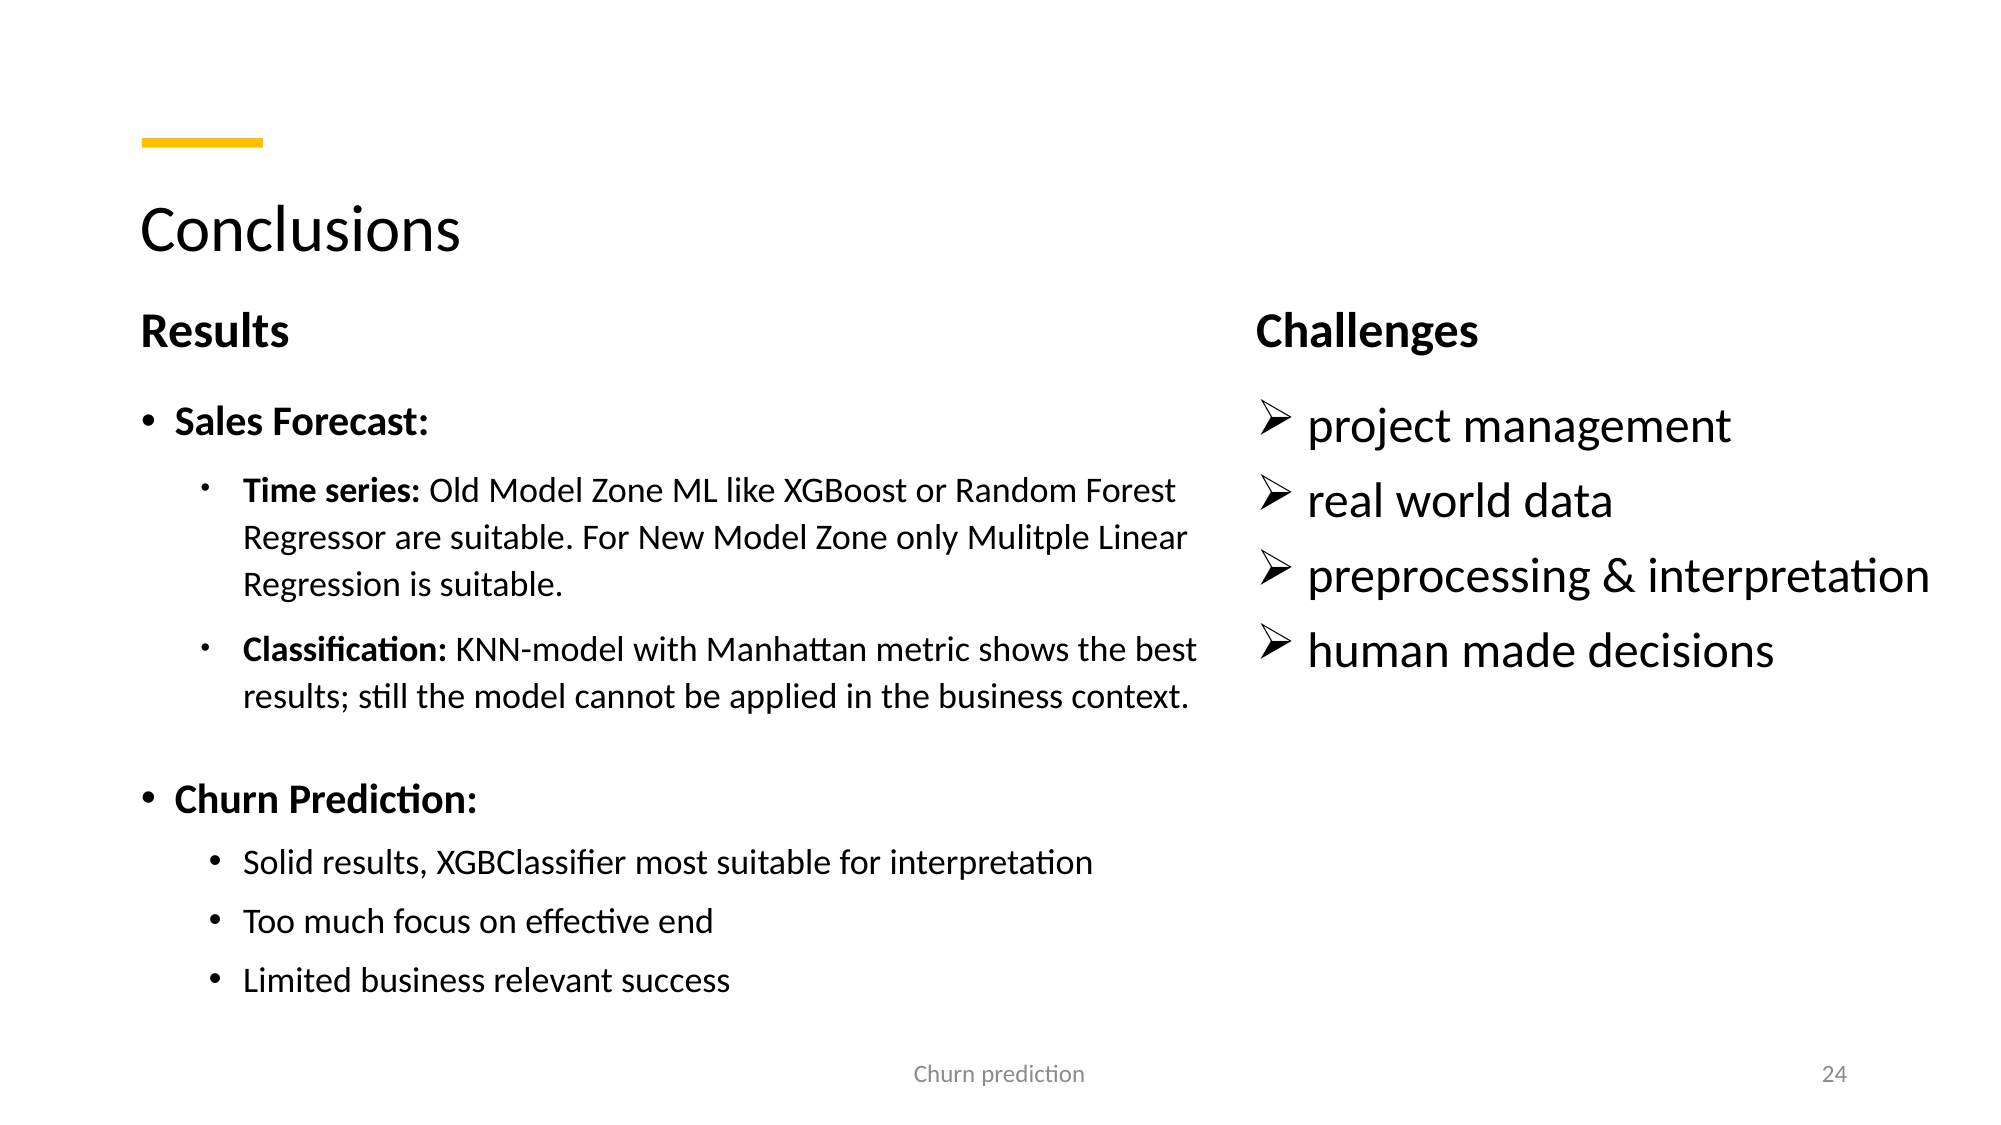

# Conclusions
Results
Challenges
Sales Forecast:
Time series: Old Model Zone ML like XGBoost or Random Forest Regressor are suitable. For New Model Zone only Mulitple Linear Regression is suitable.
Classification: KNN-model with Manhattan metric shows the best results; still the model cannot be applied in the business context.

Churn Prediction:
Solid results, XGBClassifier most suitable for interpretation
Too much focus on effective end
Limited business relevant success
 project management
 real world data
 preprocessing & interpretation
 human made decisions

Churn prediction
24